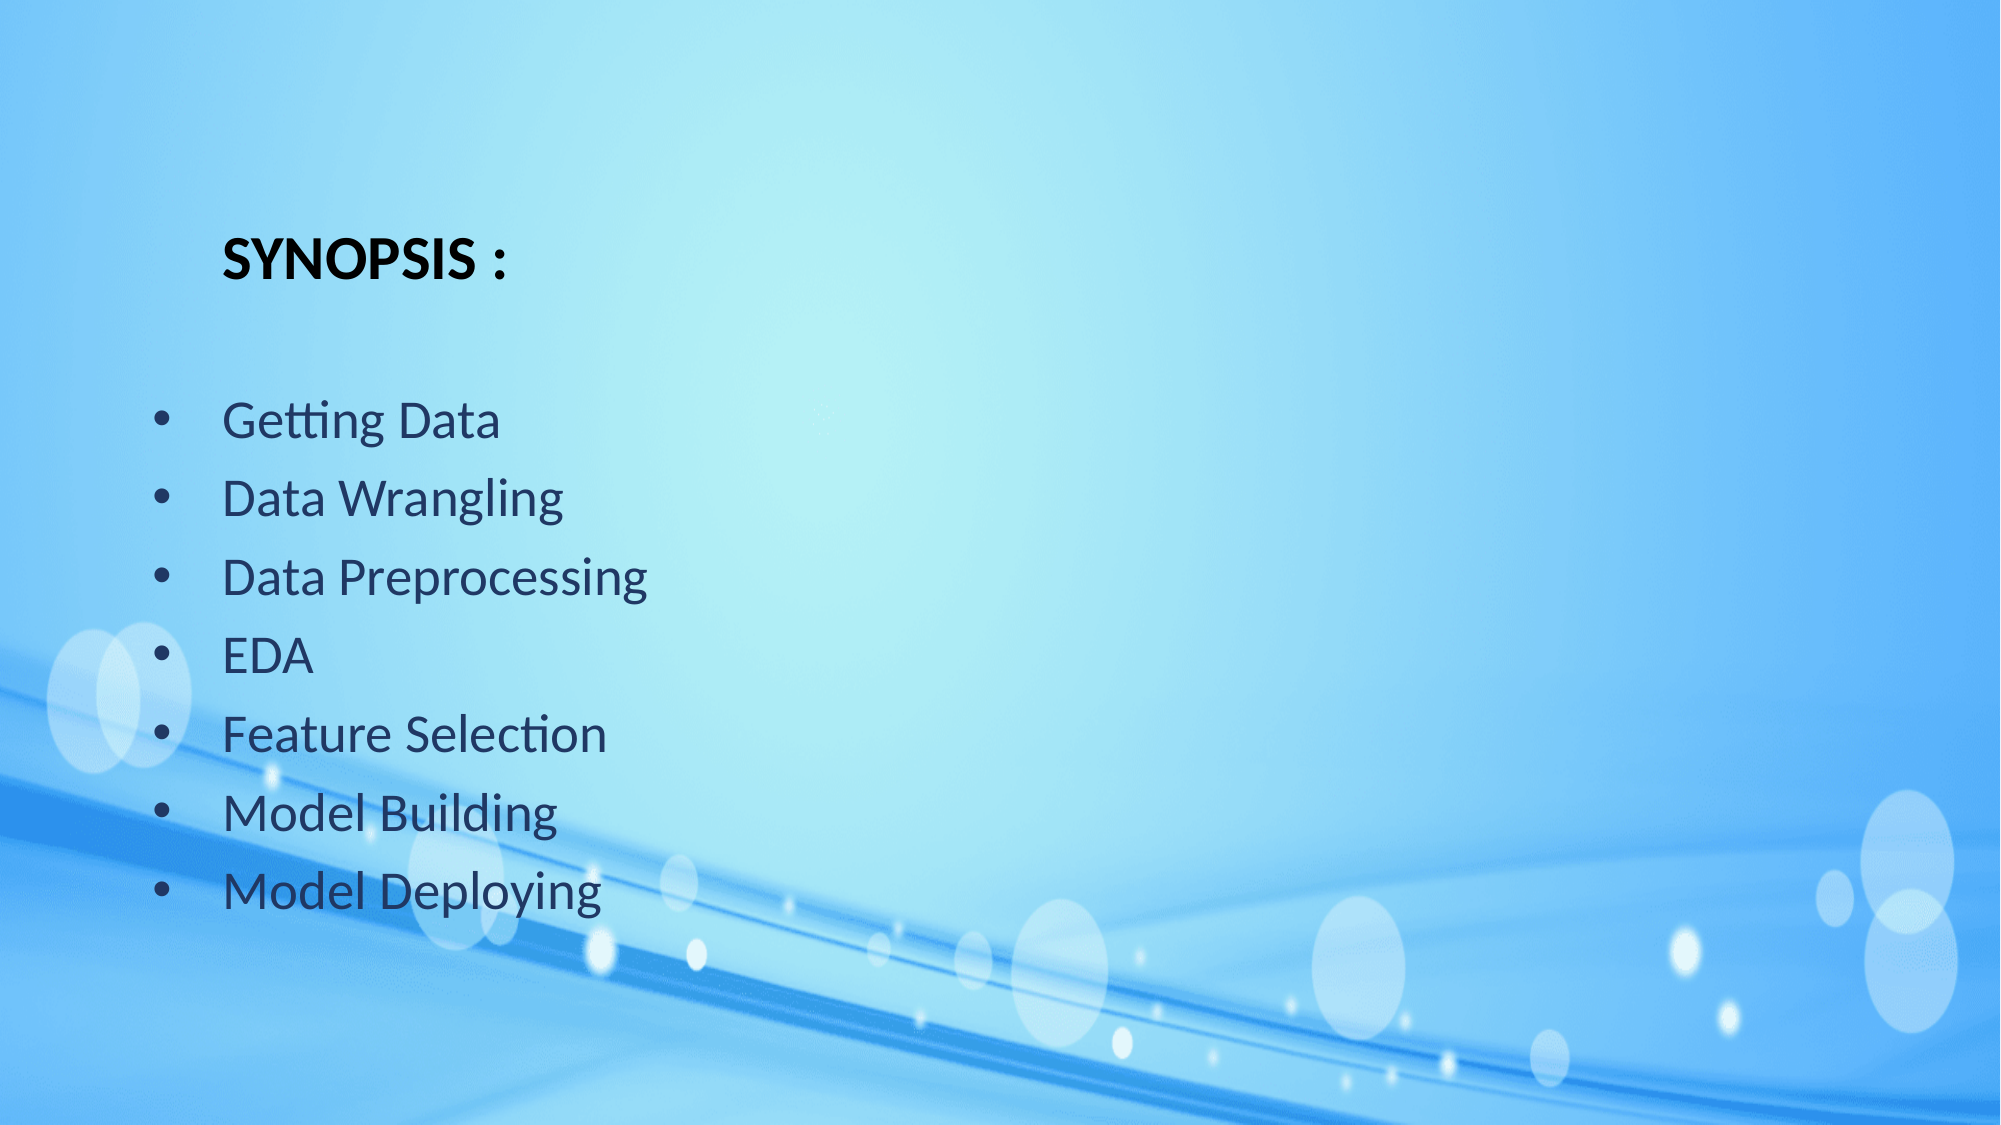

SYNOPSIS :

Getting Data
Data Wrangling
Data Preprocessing
EDA
Feature Selection
Model Building
Model Deploying